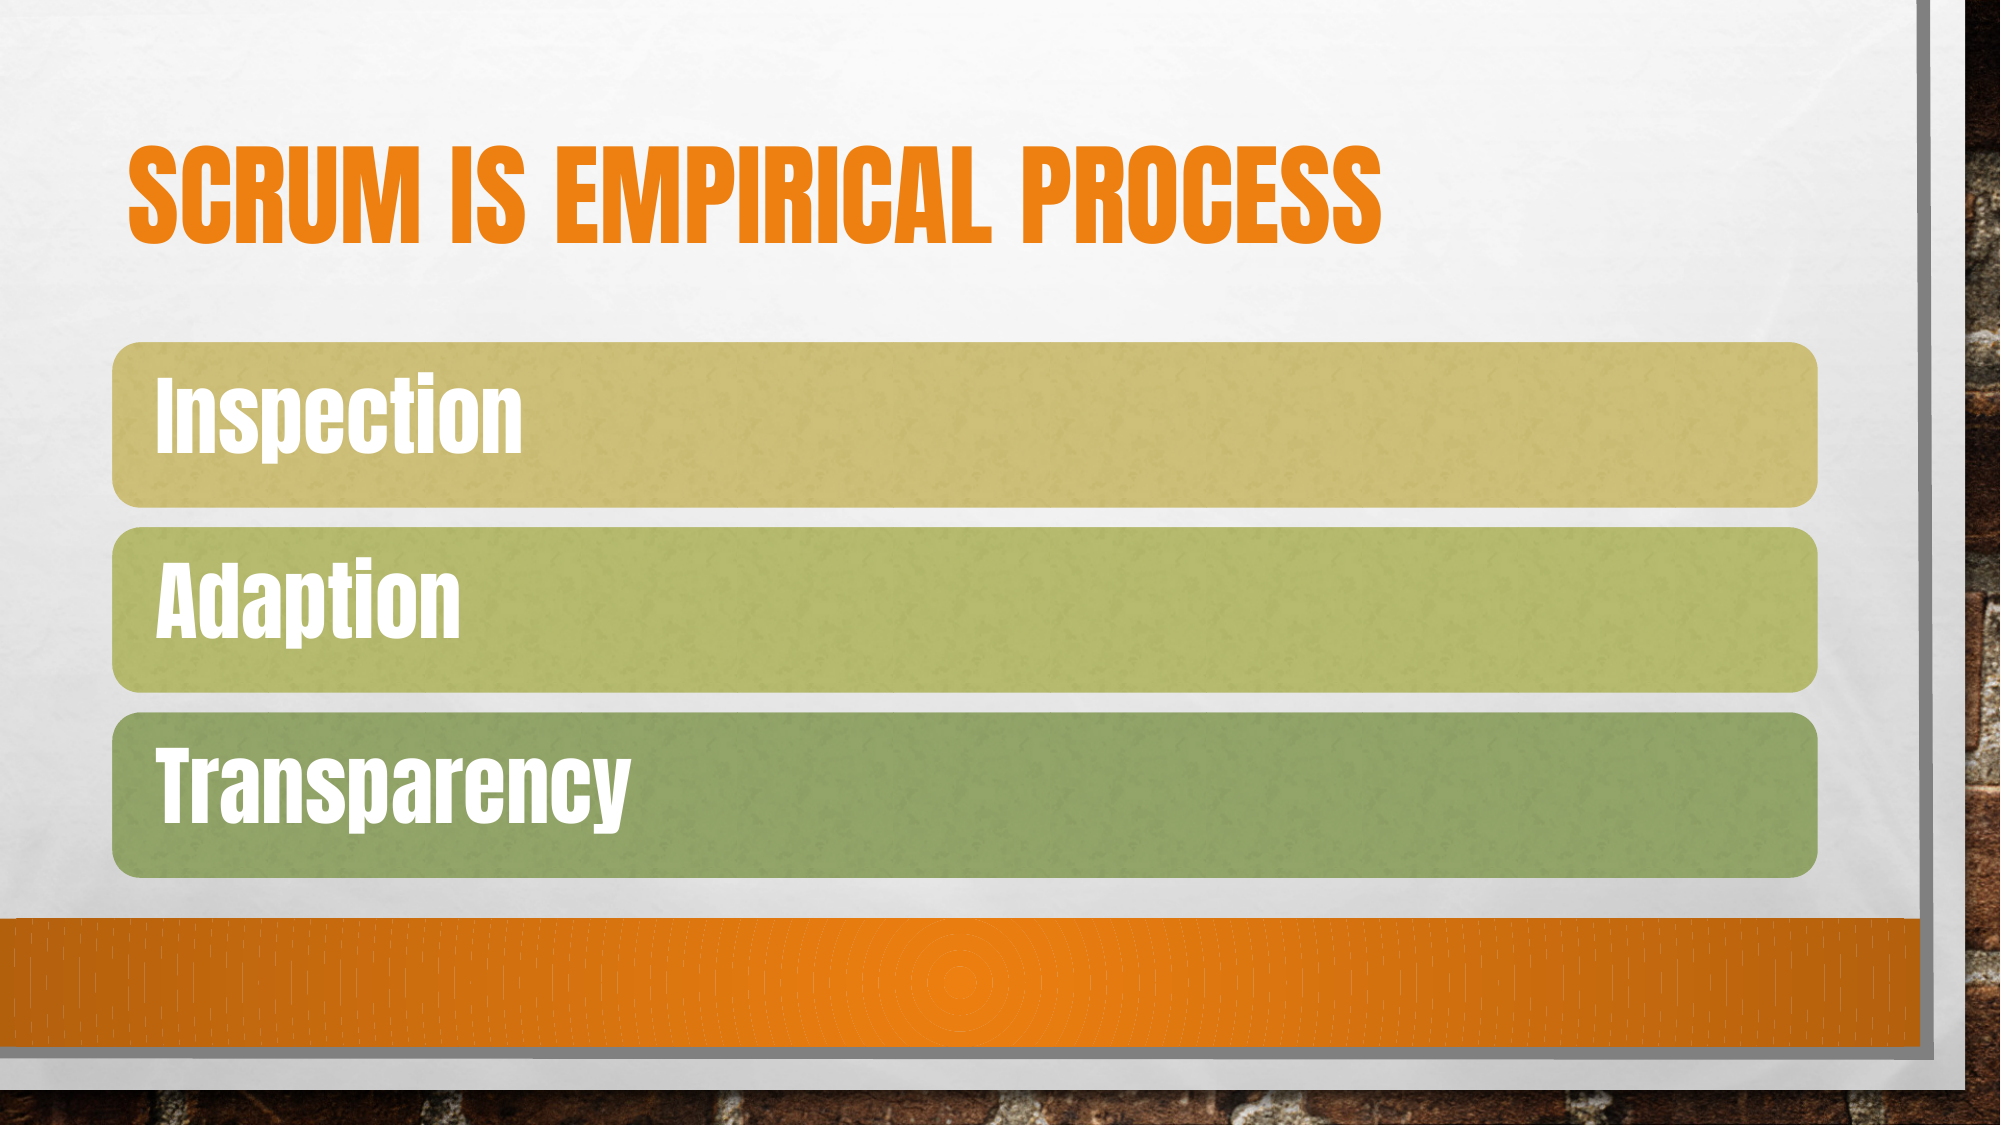

# Scrum is empirical process
Inspection
Adaption
Transparency